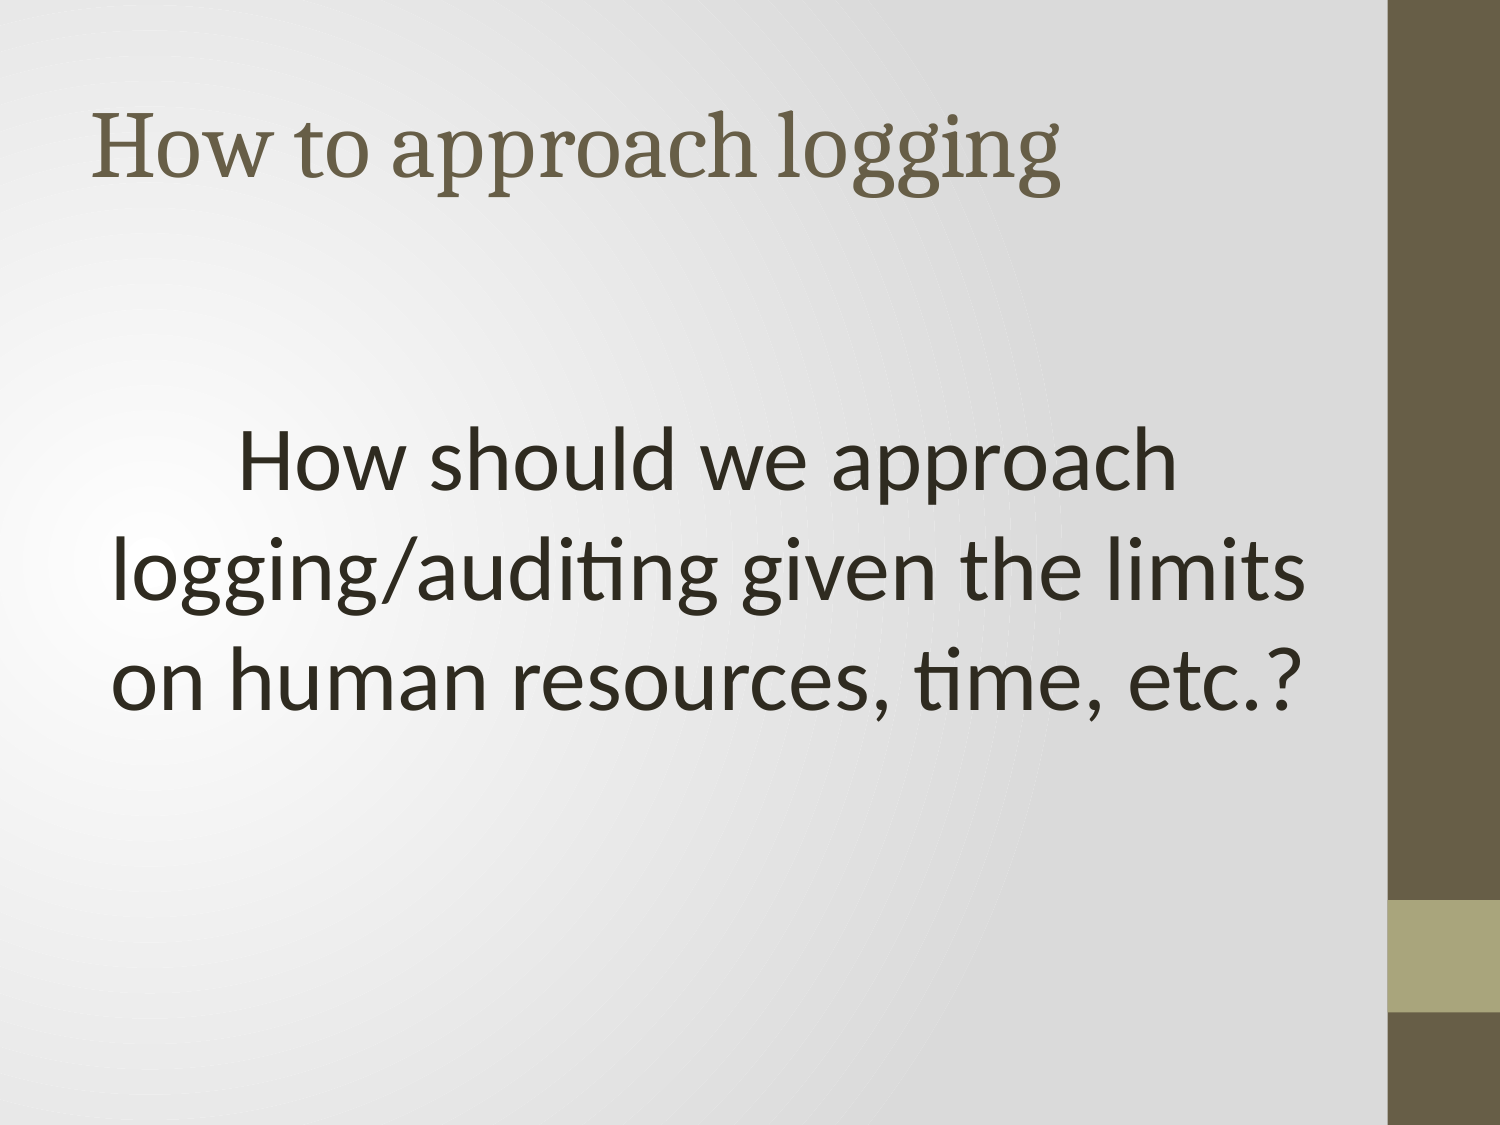

# How to approach logging

How should we approach logging/auditing given the limits on human resources, time, etc.?